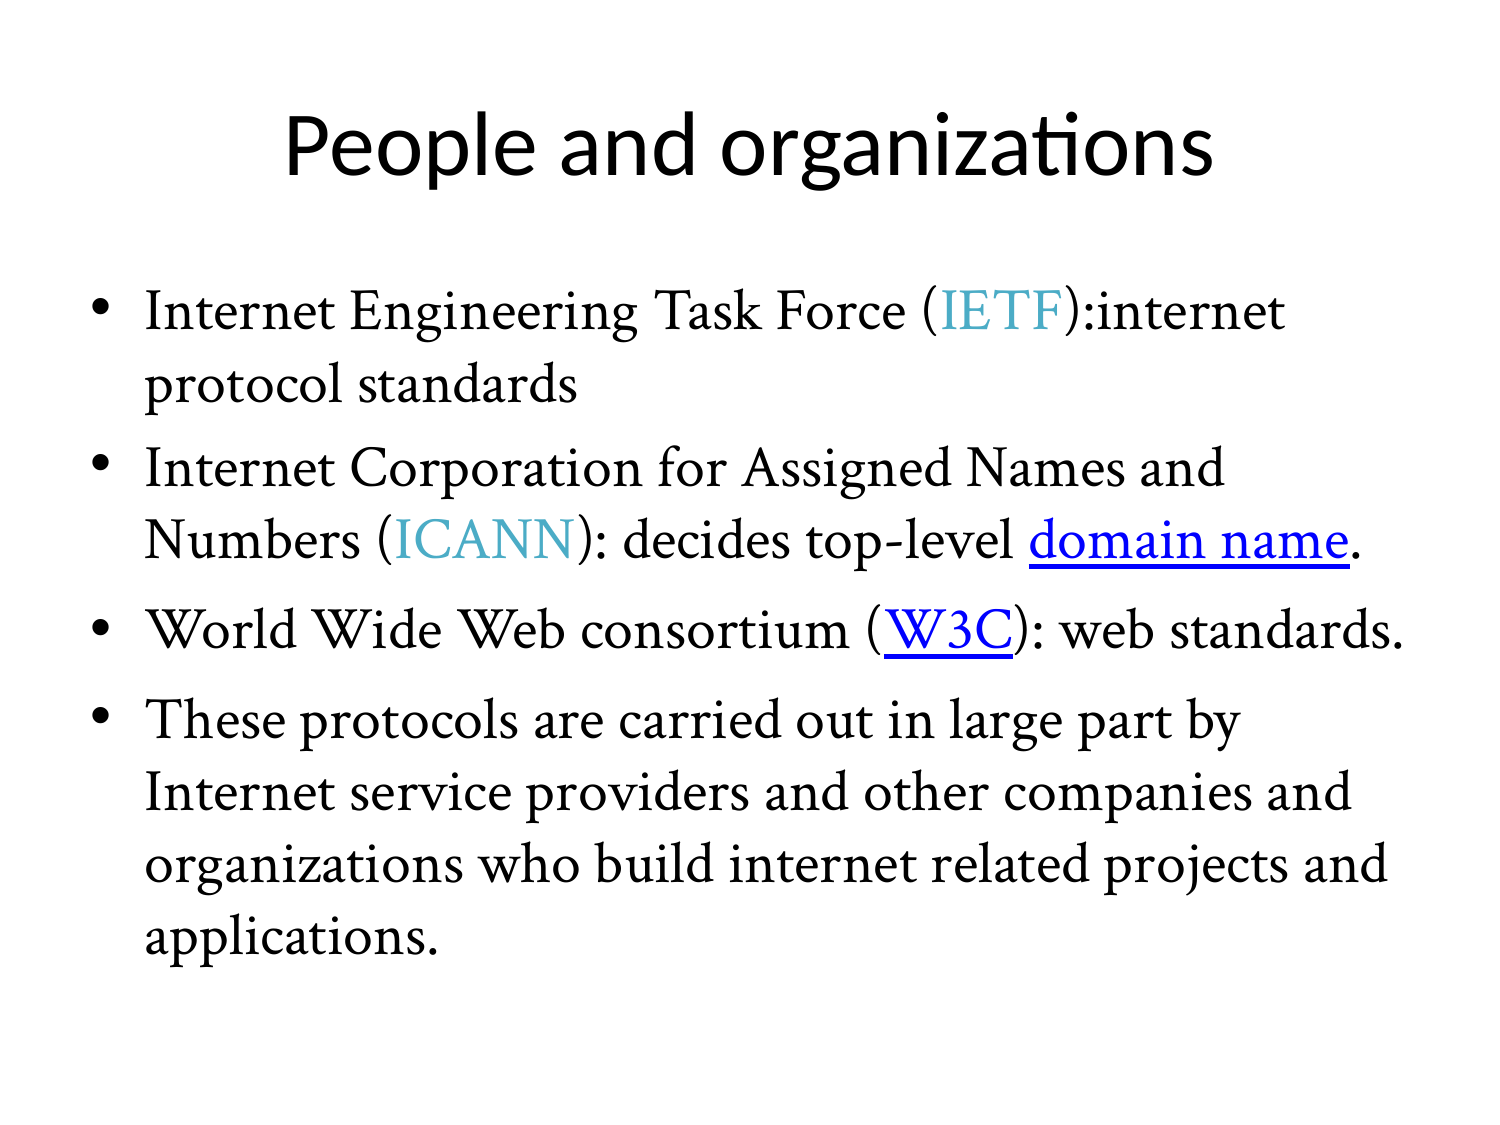

# People and organizations
Internet Engineering Task Force (IETF):internet protocol standards
Internet Corporation for Assigned Names and Numbers (ICANN): decides top-level domain name.
World Wide Web consortium (W3C): web standards.
These protocols are carried out in large part by Internet service providers and other companies and organizations who build internet related projects and applications.